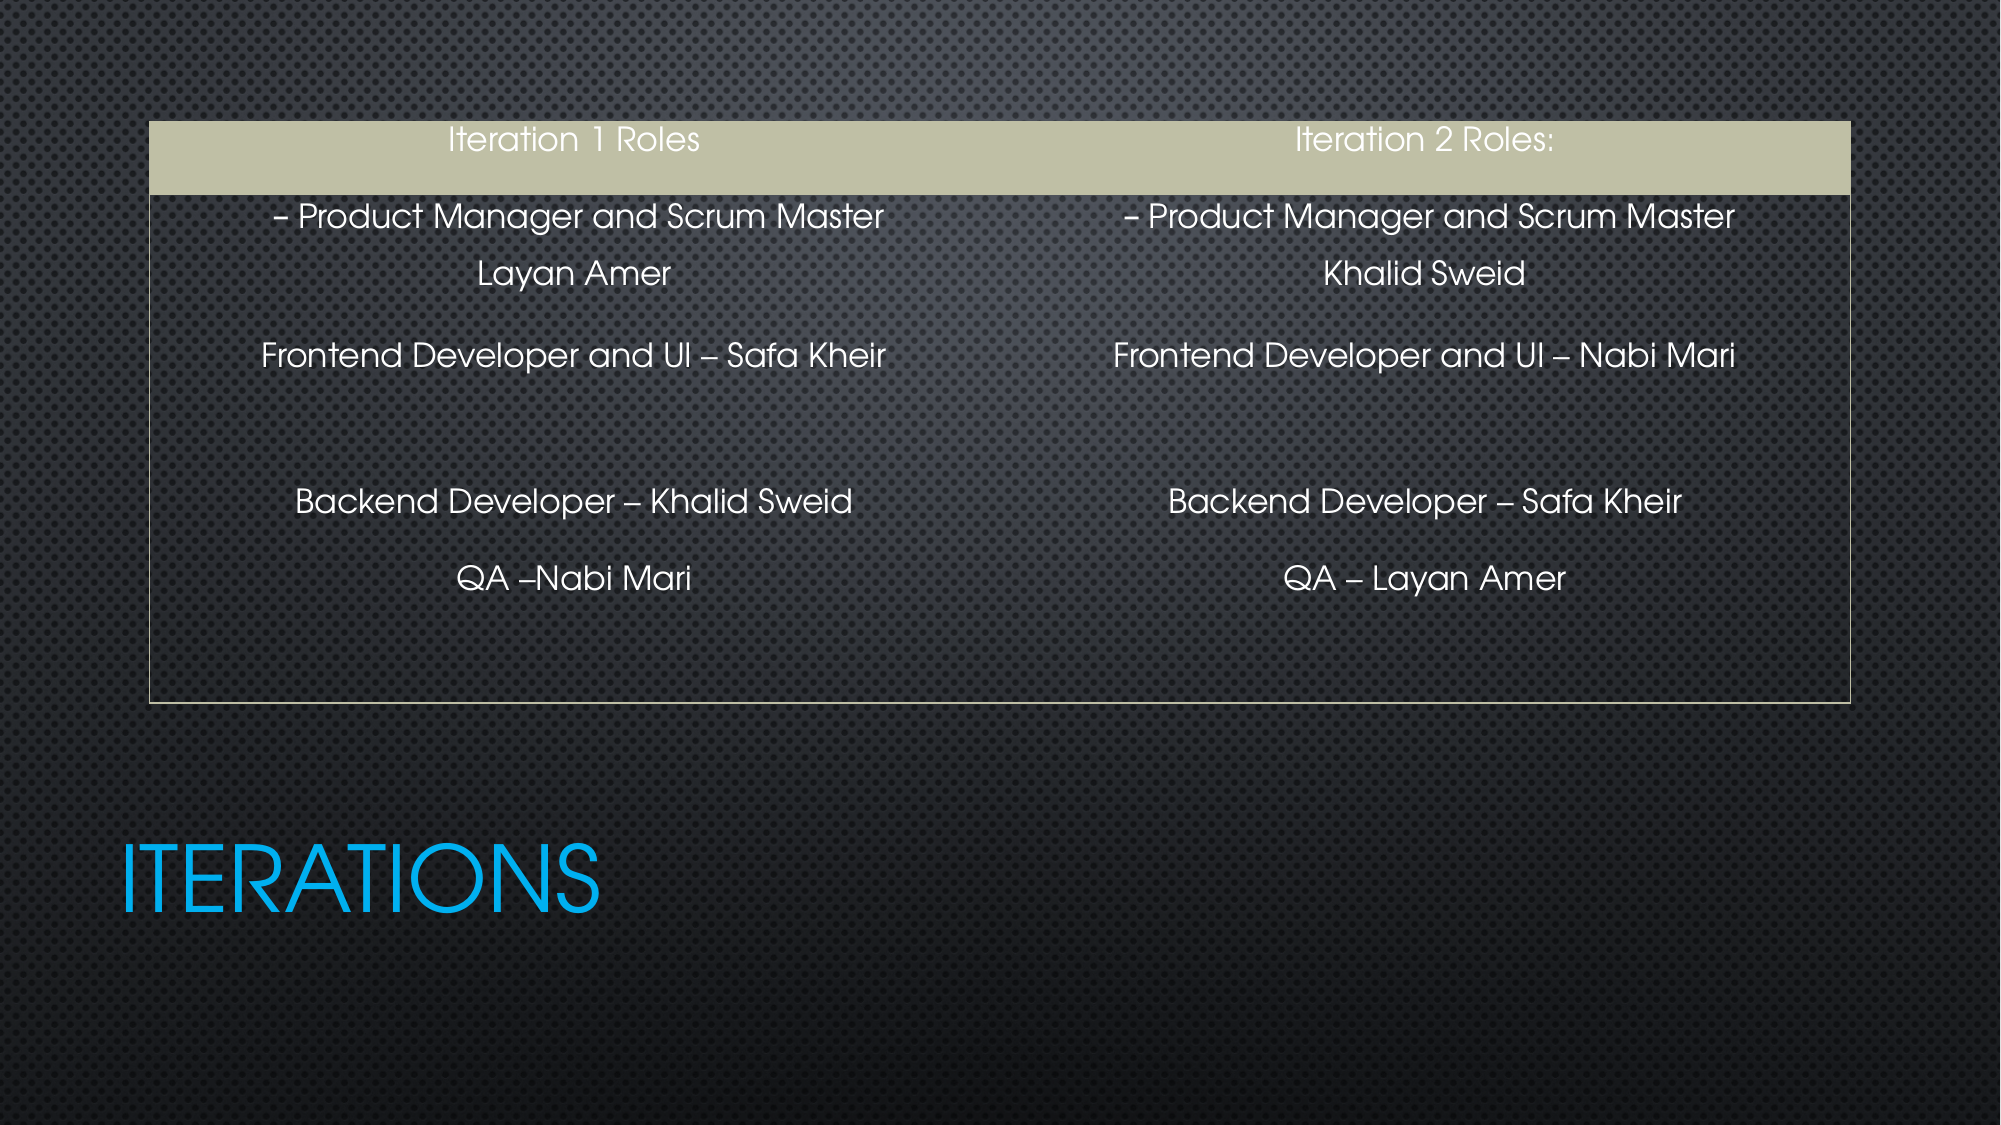

| Iteration 1 Roles | Iteration 2 Roles: |
| --- | --- |
| Product Manager and Scrum Master – Layan Amer | Product Manager and Scrum Master – Khalid Sweid |
| Frontend Developer and UI – Safa Kheir | Frontend Developer and UI – Nabi Mari |
| Backend Developer – Khalid Sweid | Backend Developer – Safa Kheir |
| QA –Nabi Mari | QA – Layan Amer |
# Iterations